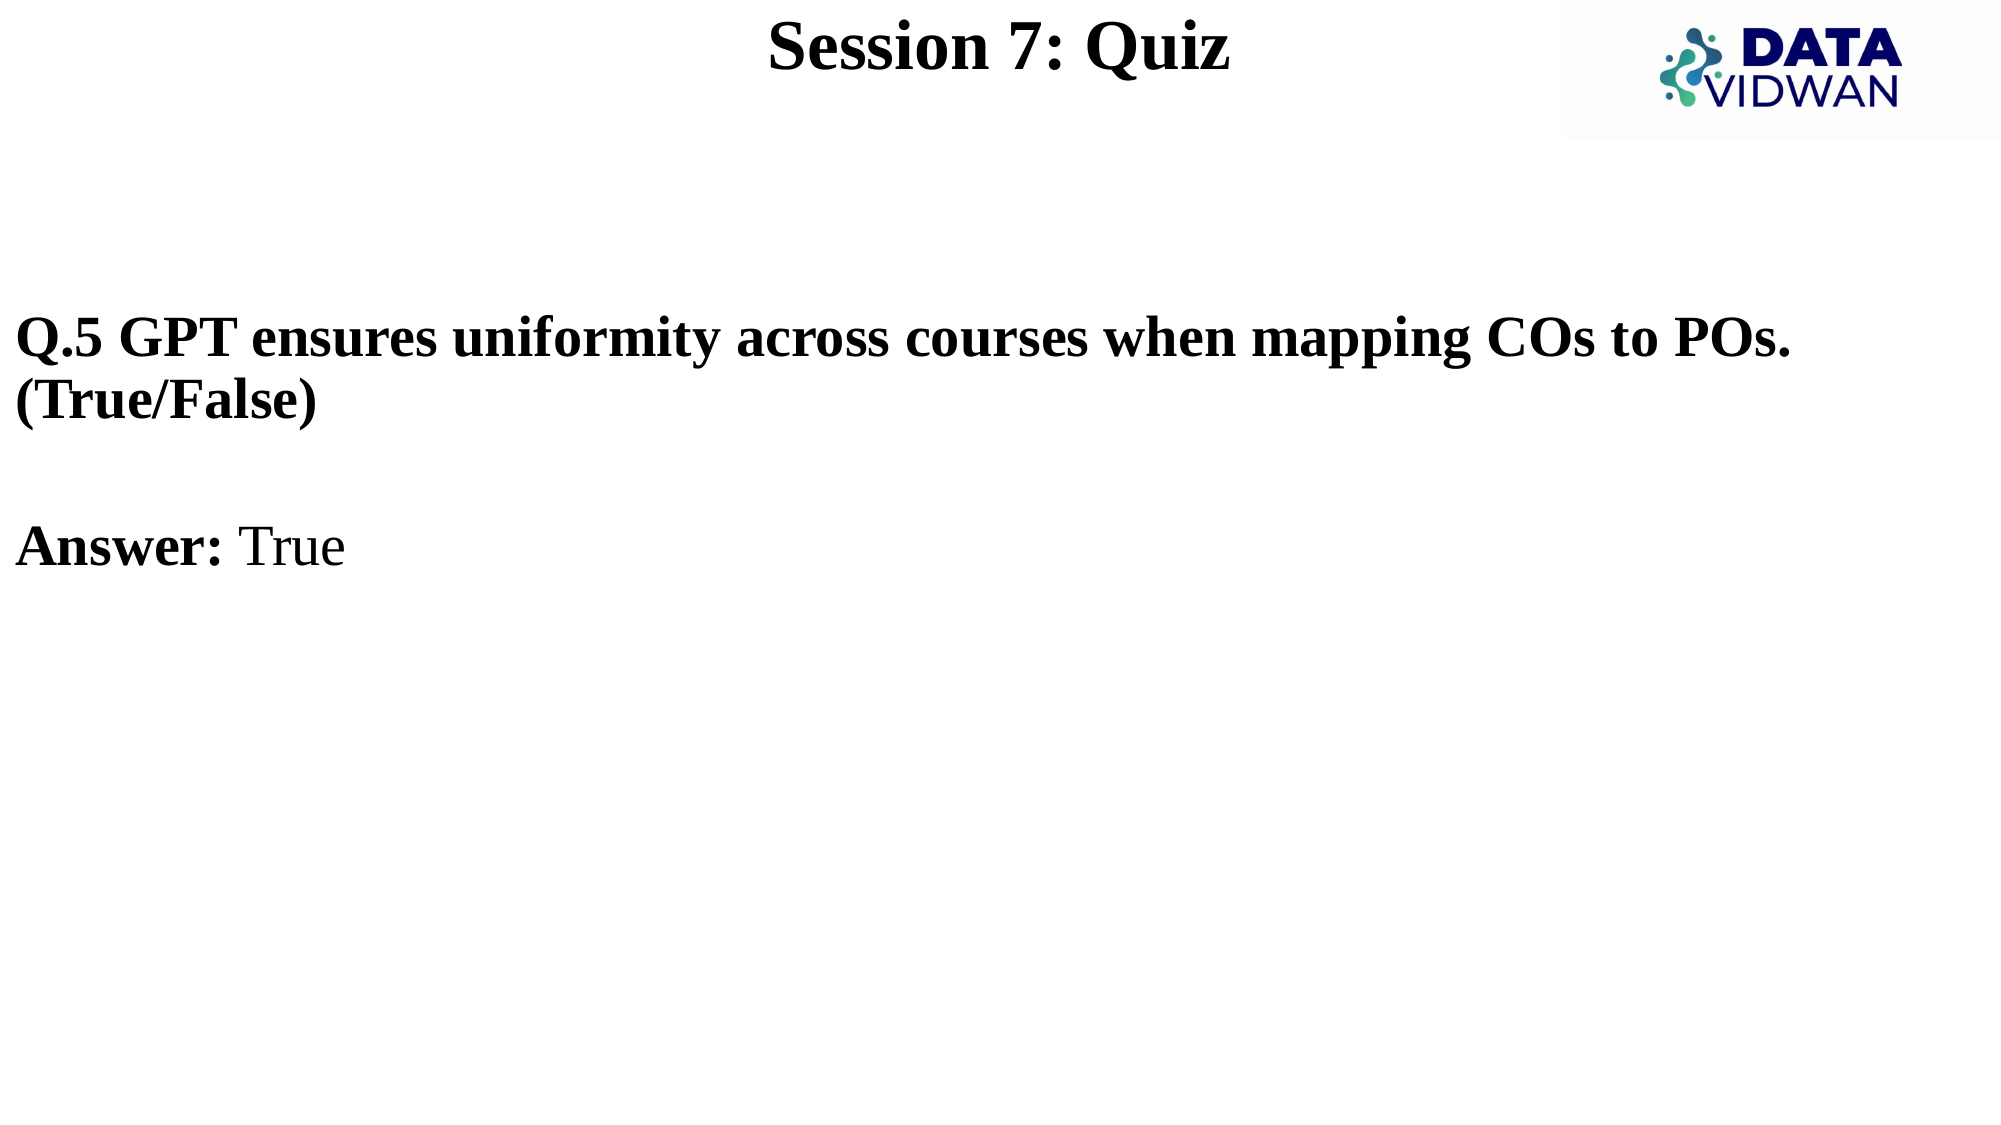

# Session 7: Quiz

Q.5 GPT ensures uniformity across courses when mapping COs to POs. (True/False)
Answer: True